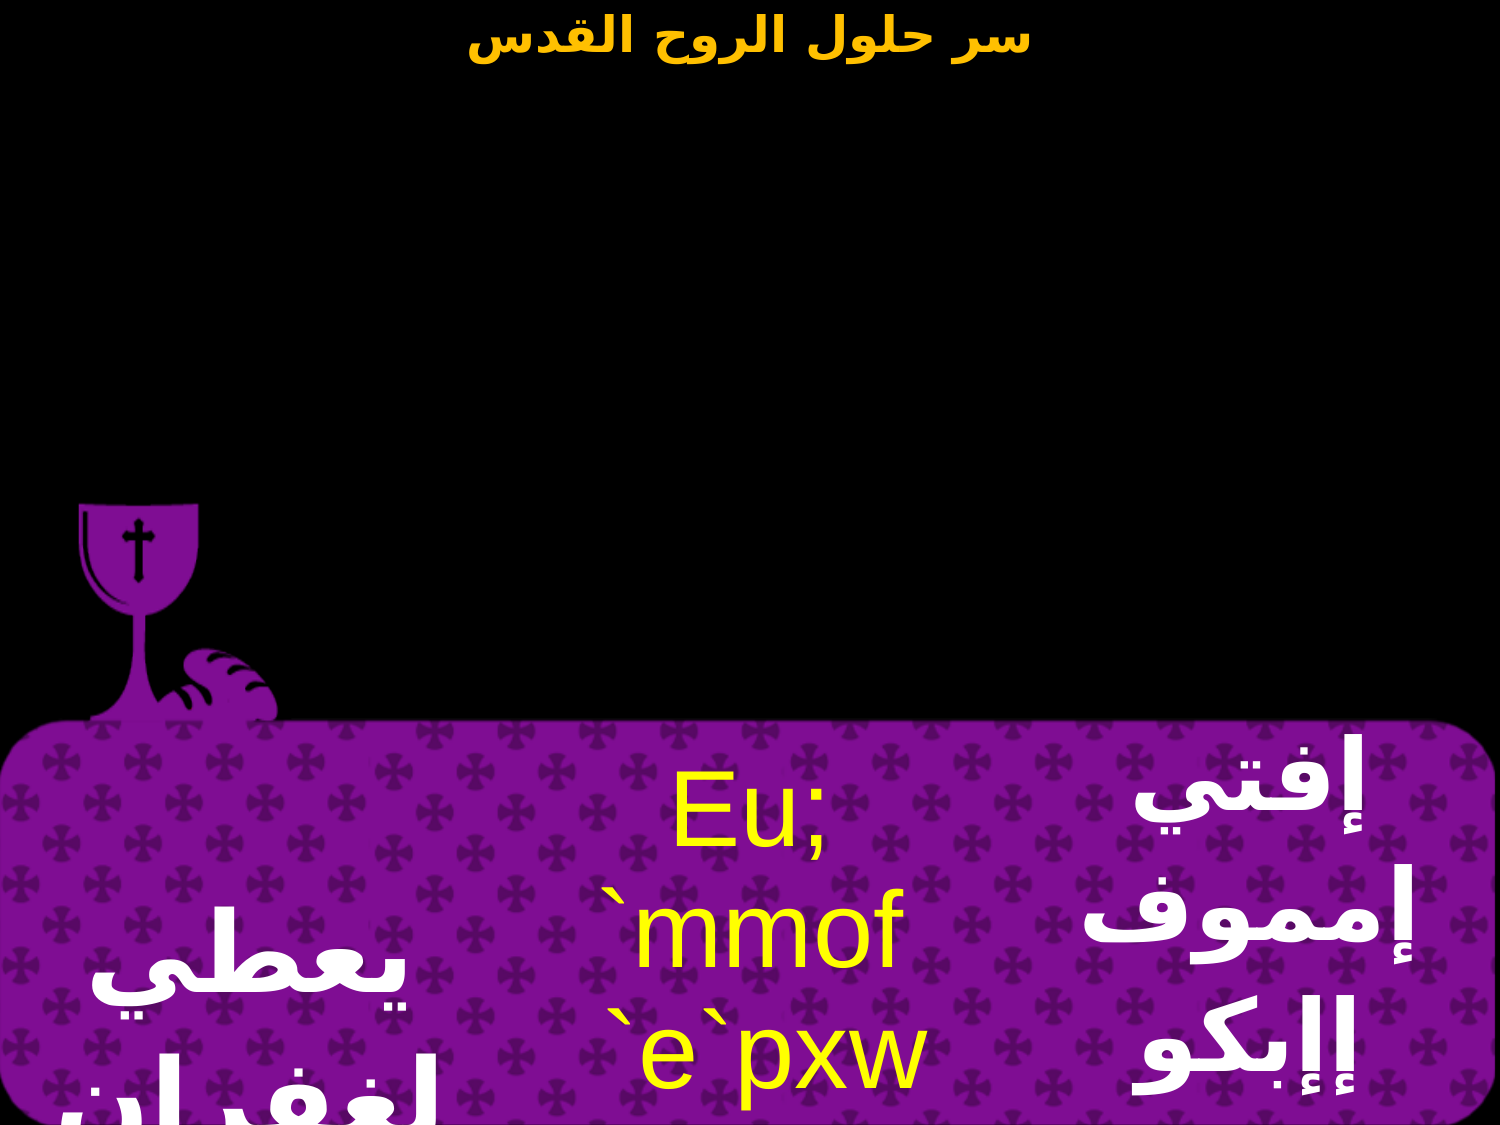

| يعطي لغفران الخطايا | Eu; `mmof `e`pxw `ebol `nte ninobi | إفتي إمموف إإبكو إيفول إنتي ني نوفي |
| --- | --- | --- |